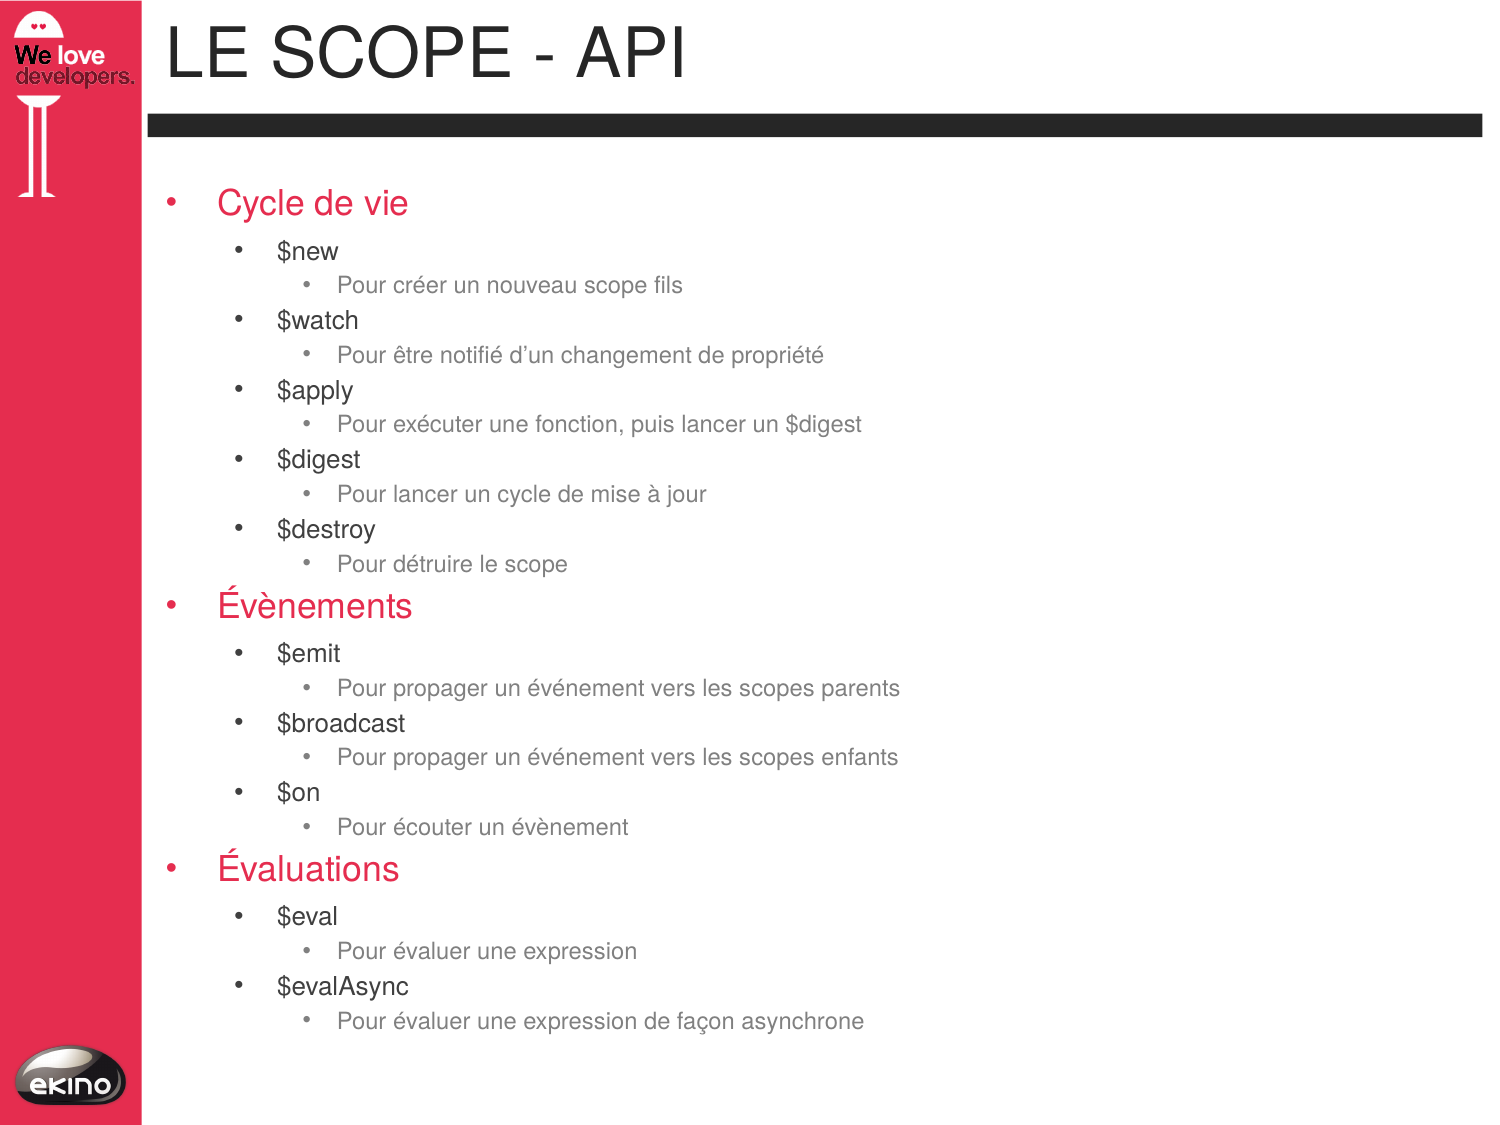

# Le scope - API
Cycle de vie
$new
Pour créer un nouveau scope fils
$watch
Pour être notifié d’un changement de propriété
$apply
Pour exécuter une fonction, puis lancer un $digest
$digest
Pour lancer un cycle de mise à jour
$destroy
Pour détruire le scope
Évènements
$emit
Pour propager un événement vers les scopes parents
$broadcast
Pour propager un événement vers les scopes enfants
$on
Pour écouter un évènement
Évaluations
$eval
Pour évaluer une expression
$evalAsync
Pour évaluer une expression de façon asynchrone